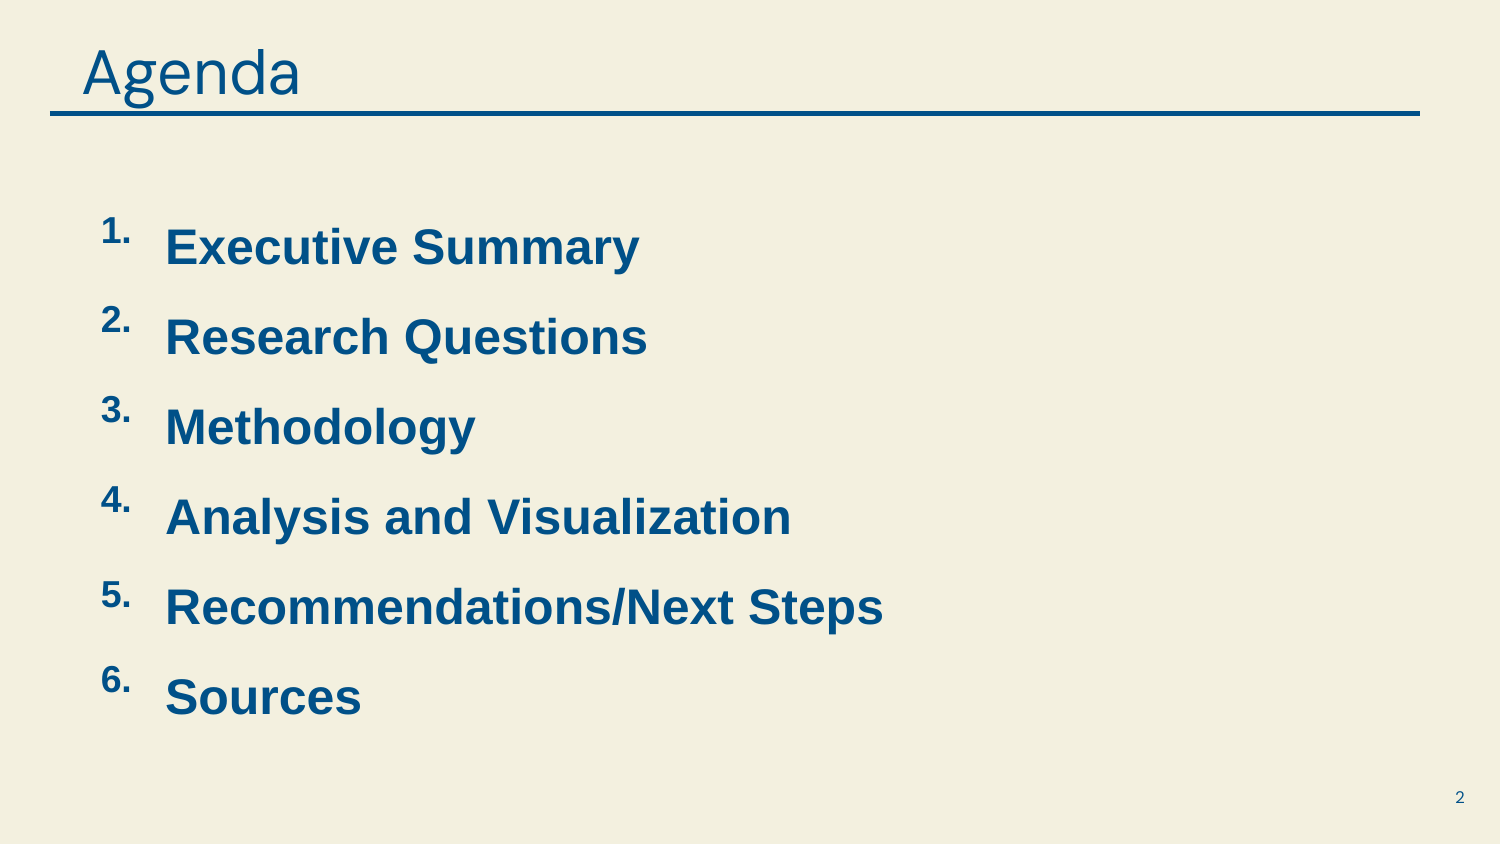

Agenda
Executive Summary
Research Questions
Methodology
Analysis and Visualization
Recommendations/Next Steps
Sources
1.
2.
3.
4.
5.
6.
2